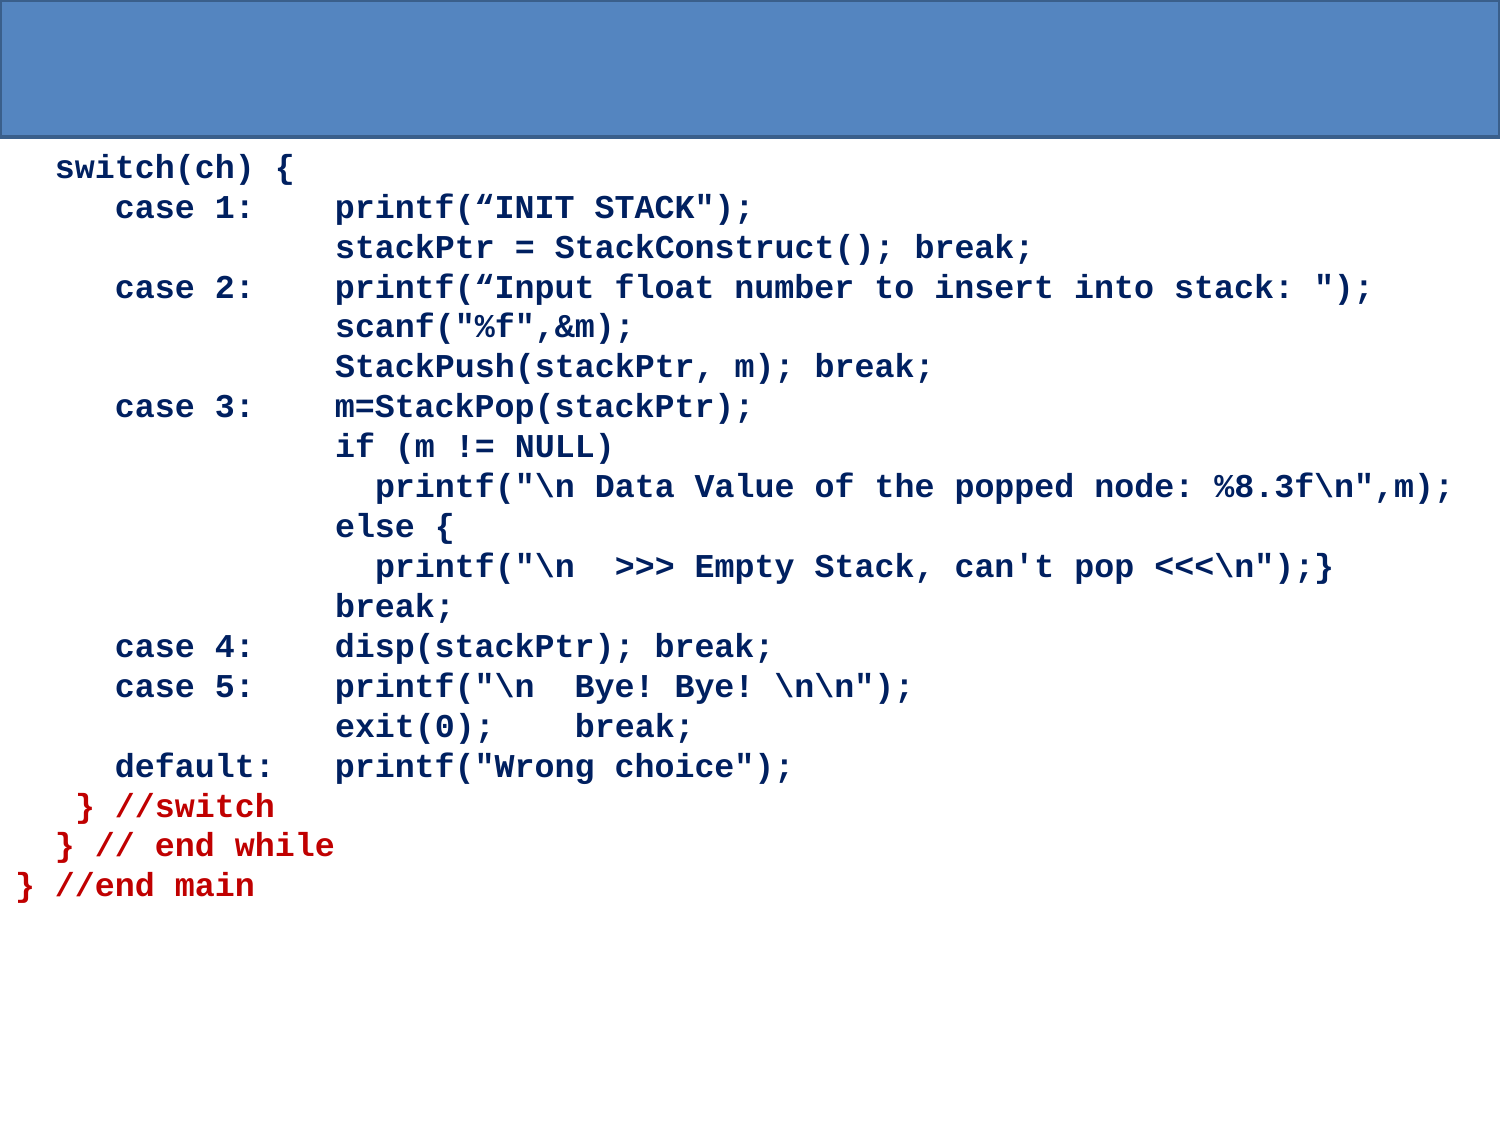

#
  switch(ch) {
     case 1:    printf(“INIT STACK");
                stackPtr = StackConstruct(); break;
     case 2:    printf(“Input float number to insert into stack: ");
                scanf("%f",&m);
                StackPush(stackPtr, m); break;
     case 3:    m=StackPop(stackPtr);
                if (m != NULL)
                  printf("\n Data Value of the popped node: %8.3f\n",m);
                else {
                  printf("\n  >>> Empty Stack, can't pop <<<\n");}
                break;
     case 4:    disp(stackPtr); break;
     case 5:    printf("\n  Bye! Bye! \n\n");
                exit(0);    break;
     default:   printf("Wrong choice");
   } //switch
  } // end while
} //end main